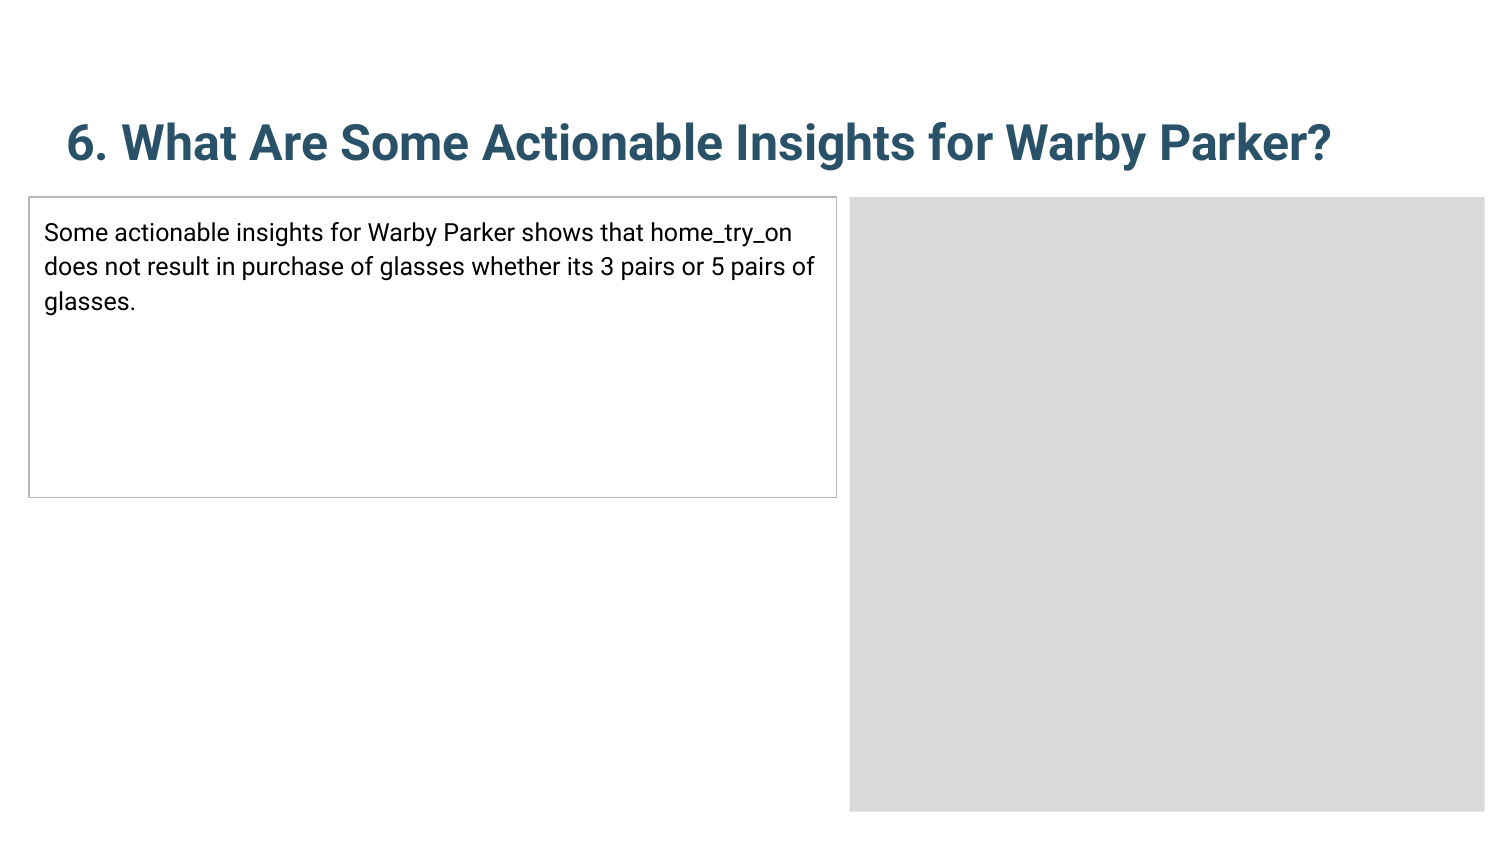

6. What Are Some Actionable Insights for Warby Parker?
Some actionable insights for Warby Parker shows that home_try_on does not result in purchase of glasses whether its 3 pairs or 5 pairs of glasses.